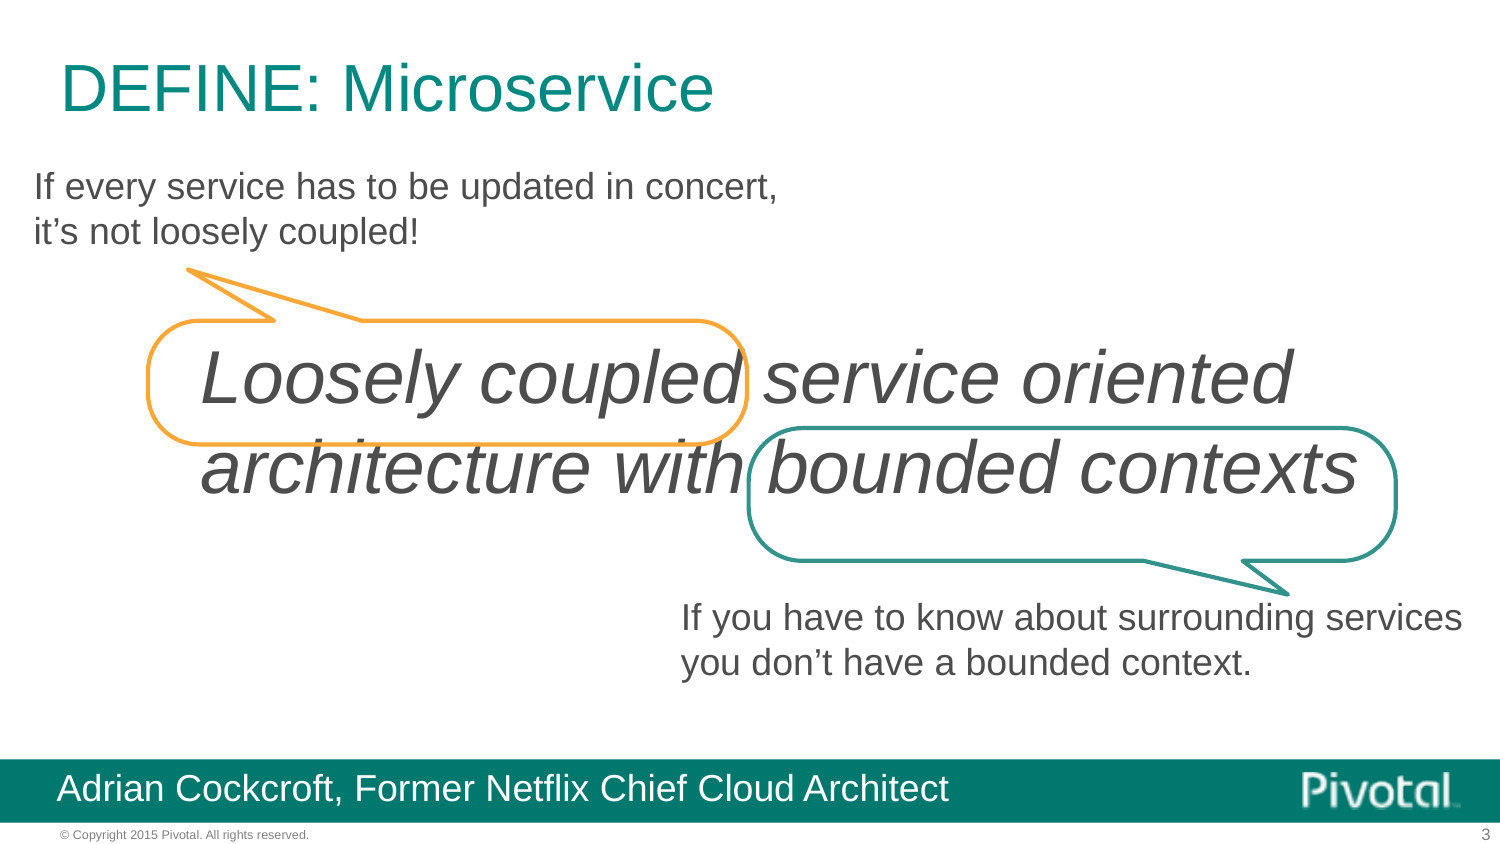

# DEFINE: Microservice
If every service has to be updated in concert, it’s not loosely coupled!

Loosely coupled service oriented
architecture with bounded contexts

If you have to know about surrounding services you don’t have a bounded context.
Adrian Cockcroft, Former Netflix Chief Cloud Architect
3